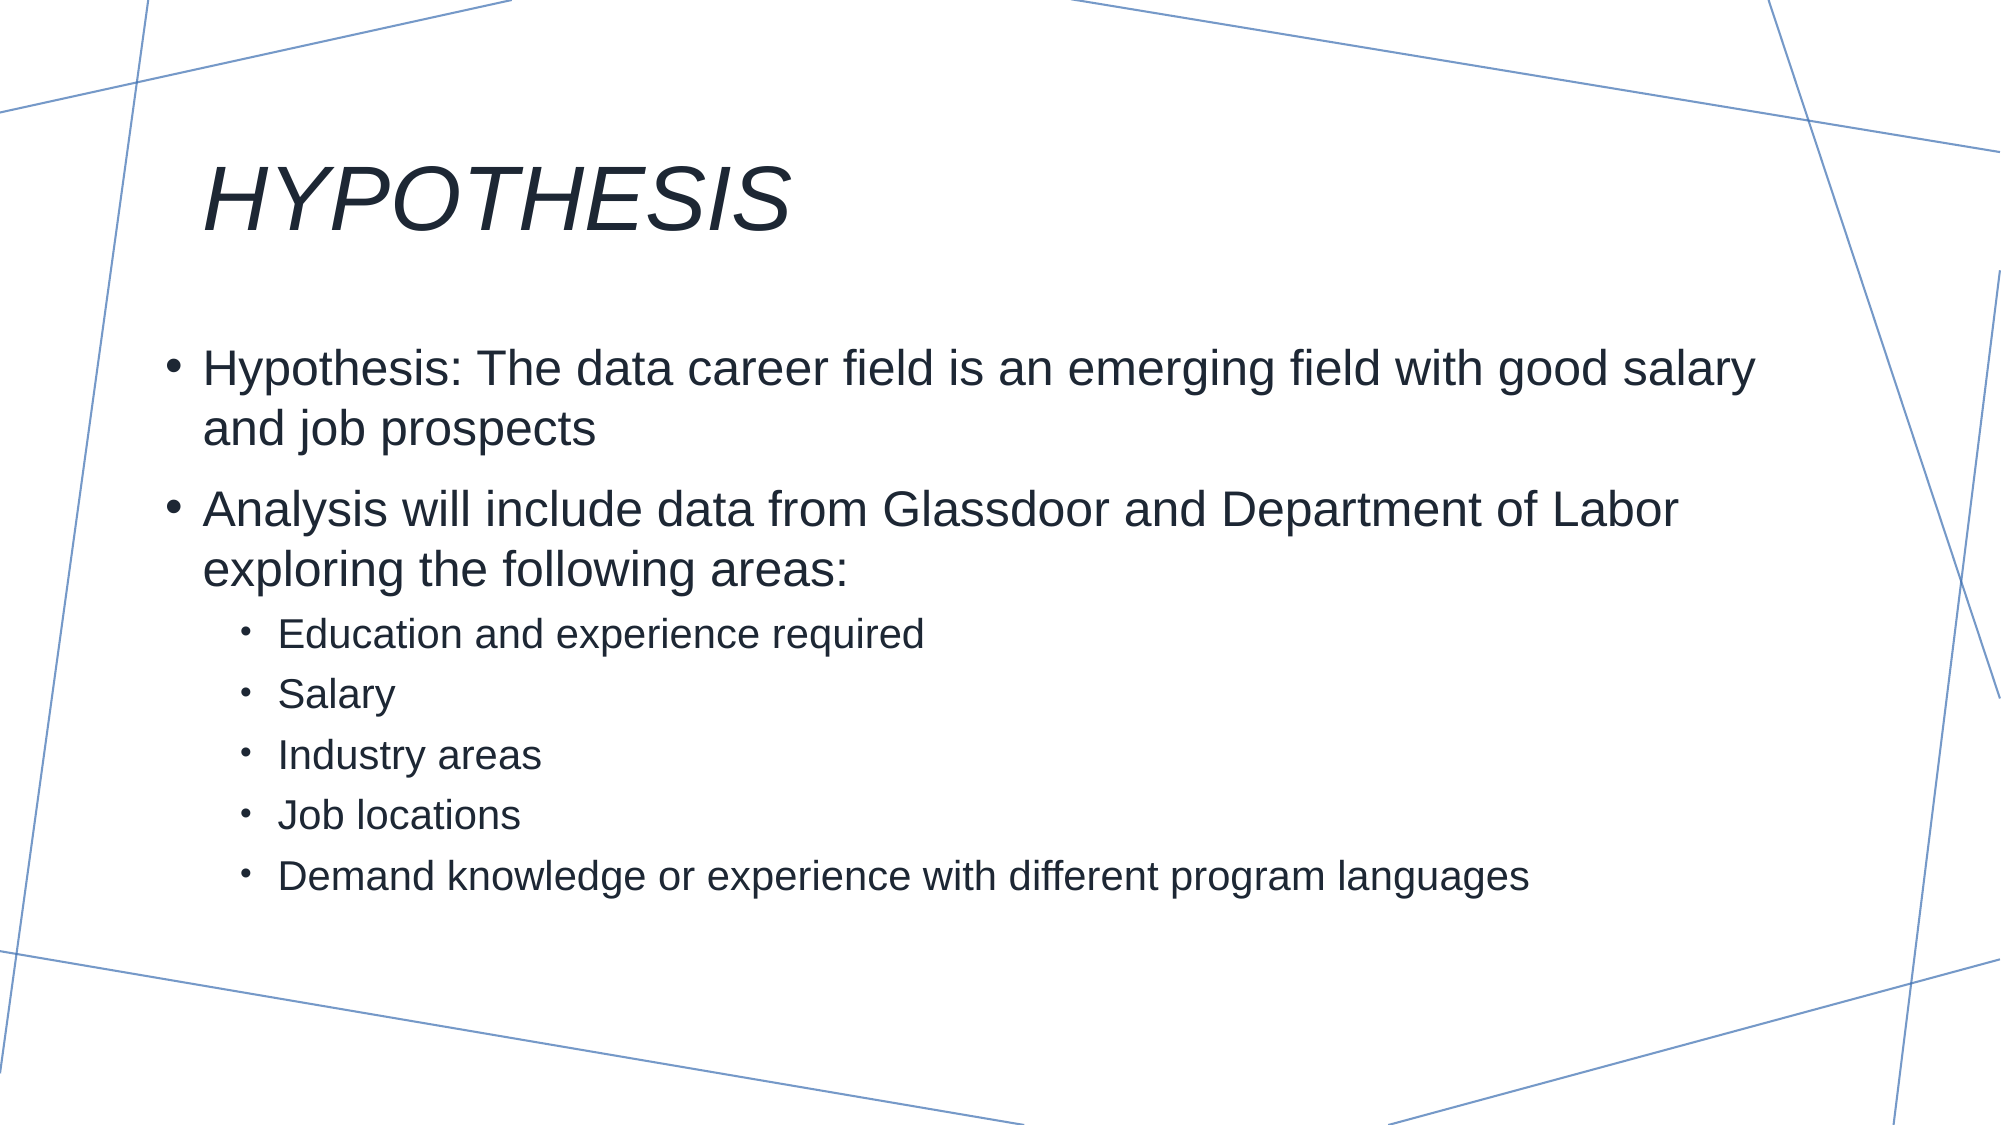

# Hypothesis
Hypothesis: The data career field is an emerging field with good salary and job prospects
Analysis will include data from Glassdoor and Department of Labor exploring the following areas:
Education and experience required
Salary
Industry areas
Job locations
Demand knowledge or experience with different program languages